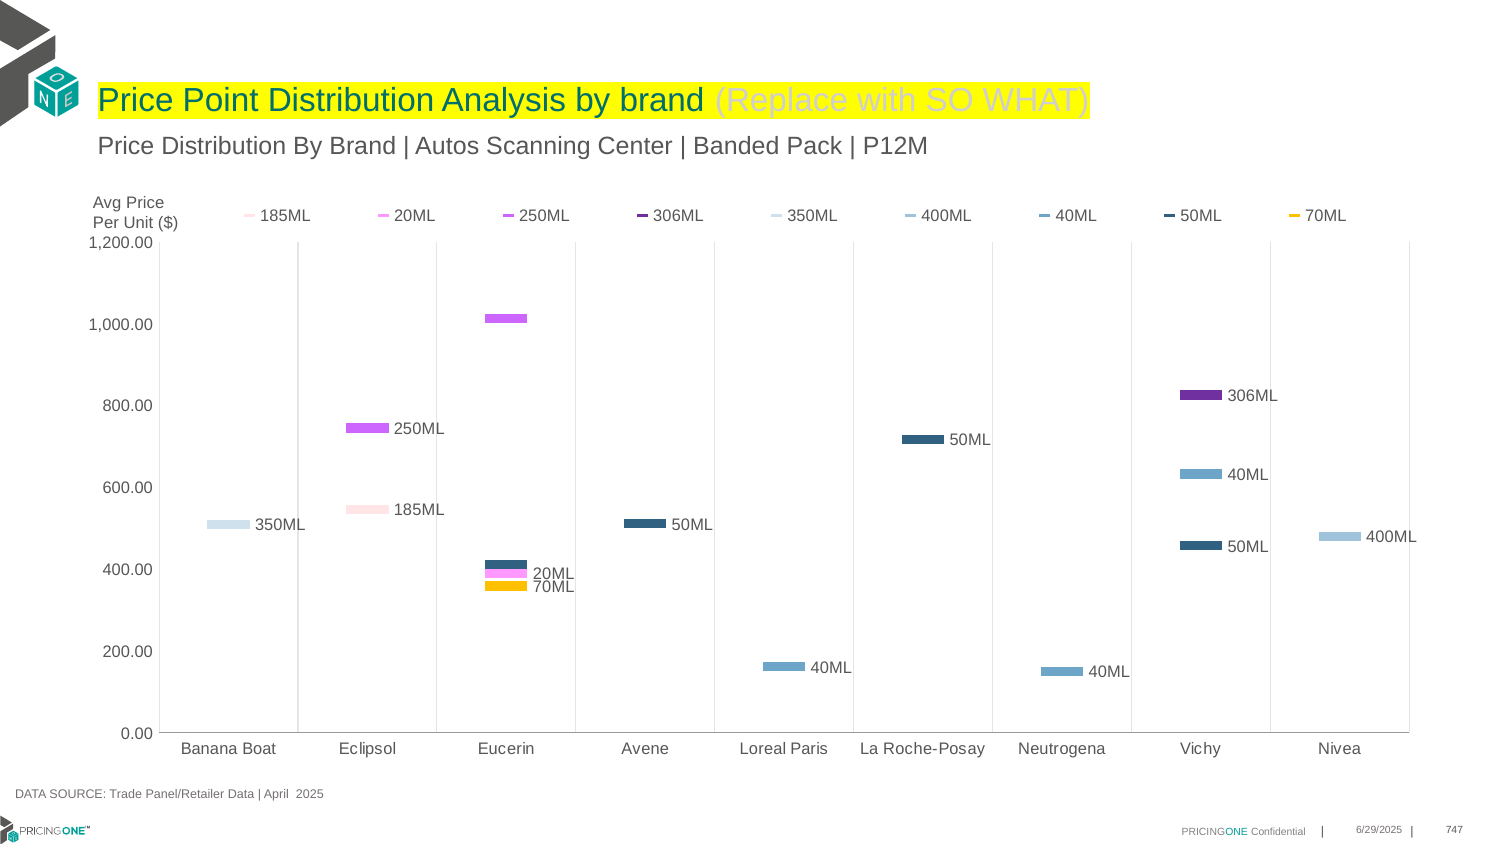

# Price Point Distribution Analysis by brand (Replace with SO WHAT)
Price Distribution By Brand | Autos Scanning Center | Banded Pack | P12M

### Chart

| Category | 185ML | 20ML | 250ML | 306ML | 350ML | 400ML | 40ML | 50ML | 70ML |
|---|---|---|---|---|---|---|---|---|---|
| Banana Boat | None | None | None | None | 509.3684 | None | None | None | None |
| Eclipsol | 546.0291 | None | 744.7692 | None | None | None | None | None | None |
| Eucerin | None | 389.3913 | 1012.0476 | None | None | None | None | 411.4074 | 358.4853 |
| Avene | None | None | None | None | None | None | None | 511.2632 | None |
| Loreal Paris | None | None | None | None | None | None | 161.1536 | None | None |
| La Roche-Posay | None | None | None | None | None | None | None | 717.6829 | None |
| Neutrogena | None | None | None | None | None | None | 149.6178 | None | None |
| Vichy | None | None | None | 825.6667 | None | None | 633.0 | 457.0769 | None |
| Nivea | None | None | None | None | None | 480.0313 | None | None | None |
Avg Price
Per Unit ($)
DATA SOURCE: Trade Panel/Retailer Data | April  2025
6/29/2025
747